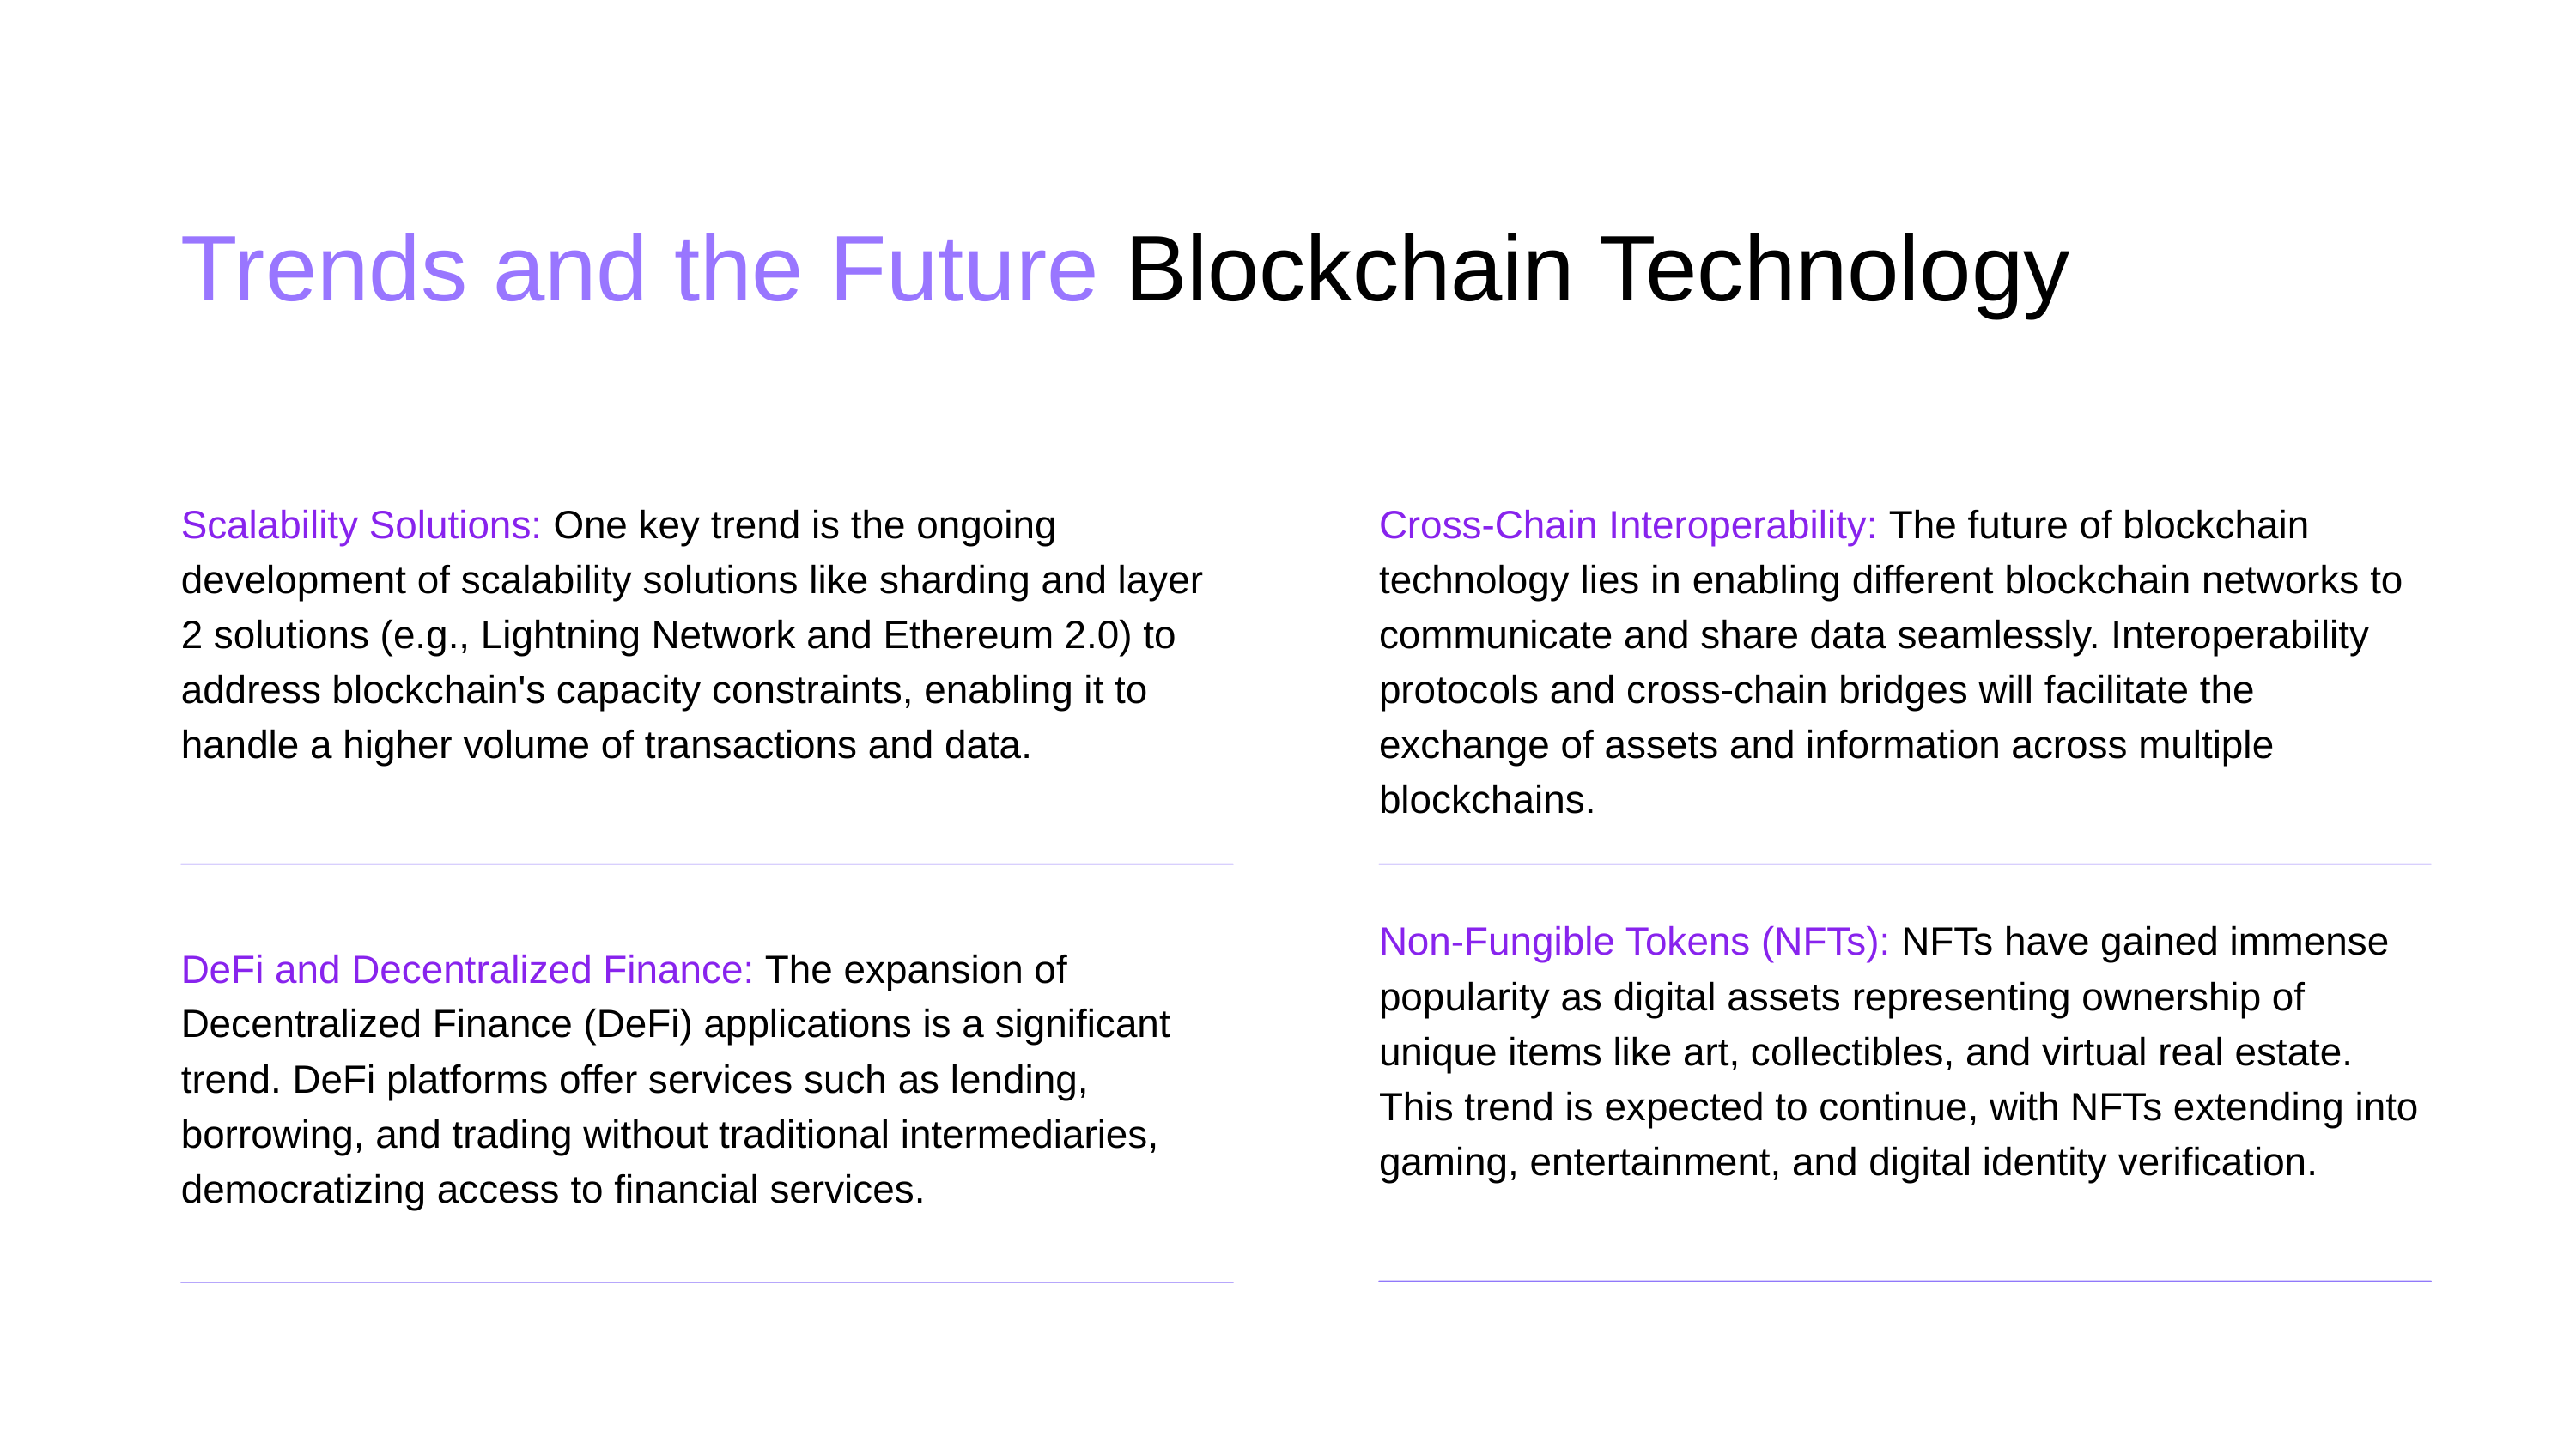

Trends and the Future Blockchain Technology
Scalability Solutions: One key trend is the ongoing development of scalability solutions like sharding and layer 2 solutions (e.g., Lightning Network and Ethereum 2.0) to address blockchain's capacity constraints, enabling it to handle a higher volume of transactions and data.
Cross-Chain Interoperability: The future of blockchain technology lies in enabling different blockchain networks to communicate and share data seamlessly. Interoperability protocols and cross-chain bridges will facilitate the exchange of assets and information across multiple blockchains.

Non-Fungible Tokens (NFTs): NFTs have gained immense popularity as digital assets representing ownership of unique items like art, collectibles, and virtual real estate. This trend is expected to continue, with NFTs extending into gaming, entertainment, and digital identity verification.
DeFi and Decentralized Finance: The expansion of Decentralized Finance (DeFi) applications is a significant trend. DeFi platforms offer services such as lending, borrowing, and trading without traditional intermediaries, democratizing access to financial services.